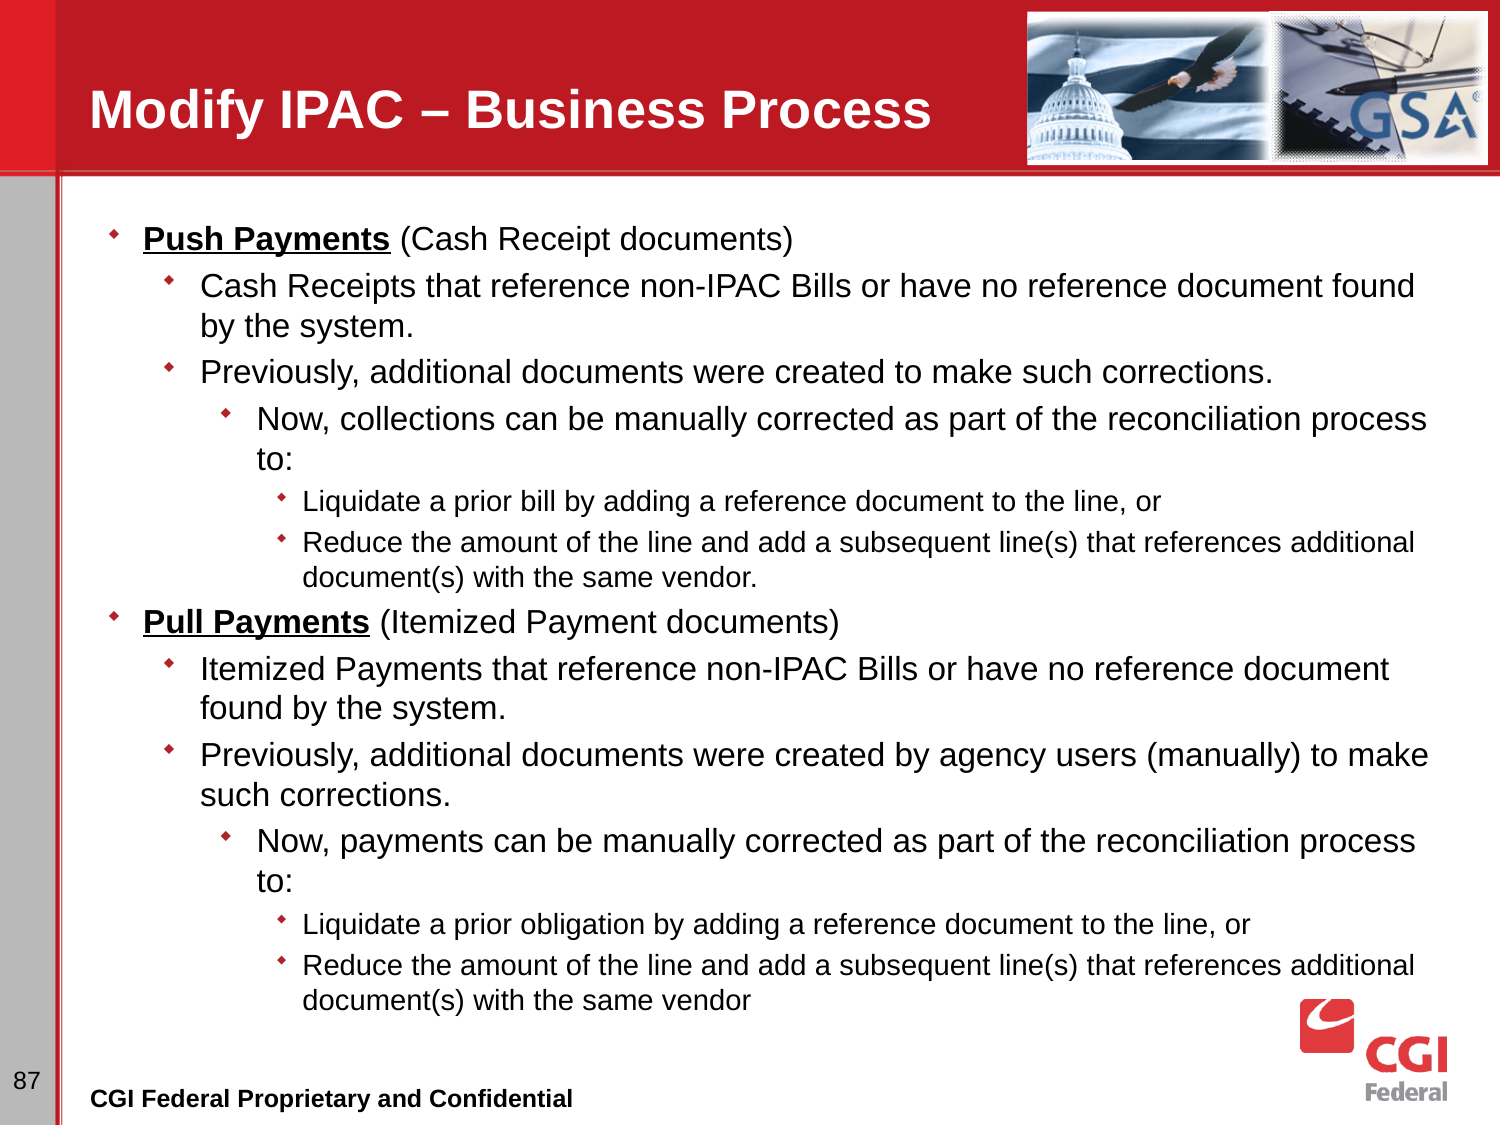

# Modify IPAC – Business Process
Push Payments (Cash Receipt documents)
Cash Receipts that reference non-IPAC Bills or have no reference document found by the system.
Previously, additional documents were created to make such corrections.
Now, collections can be manually corrected as part of the reconciliation process to:
Liquidate a prior bill by adding a reference document to the line, or
Reduce the amount of the line and add a subsequent line(s) that references additional document(s) with the same vendor.
Pull Payments (Itemized Payment documents)
Itemized Payments that reference non-IPAC Bills or have no reference document found by the system.
Previously, additional documents were created by agency users (manually) to make such corrections.
Now, payments can be manually corrected as part of the reconciliation process to:
Liquidate a prior obligation by adding a reference document to the line, or
Reduce the amount of the line and add a subsequent line(s) that references additional document(s) with the same vendor

87
CGI Federal Proprietary and Confidential